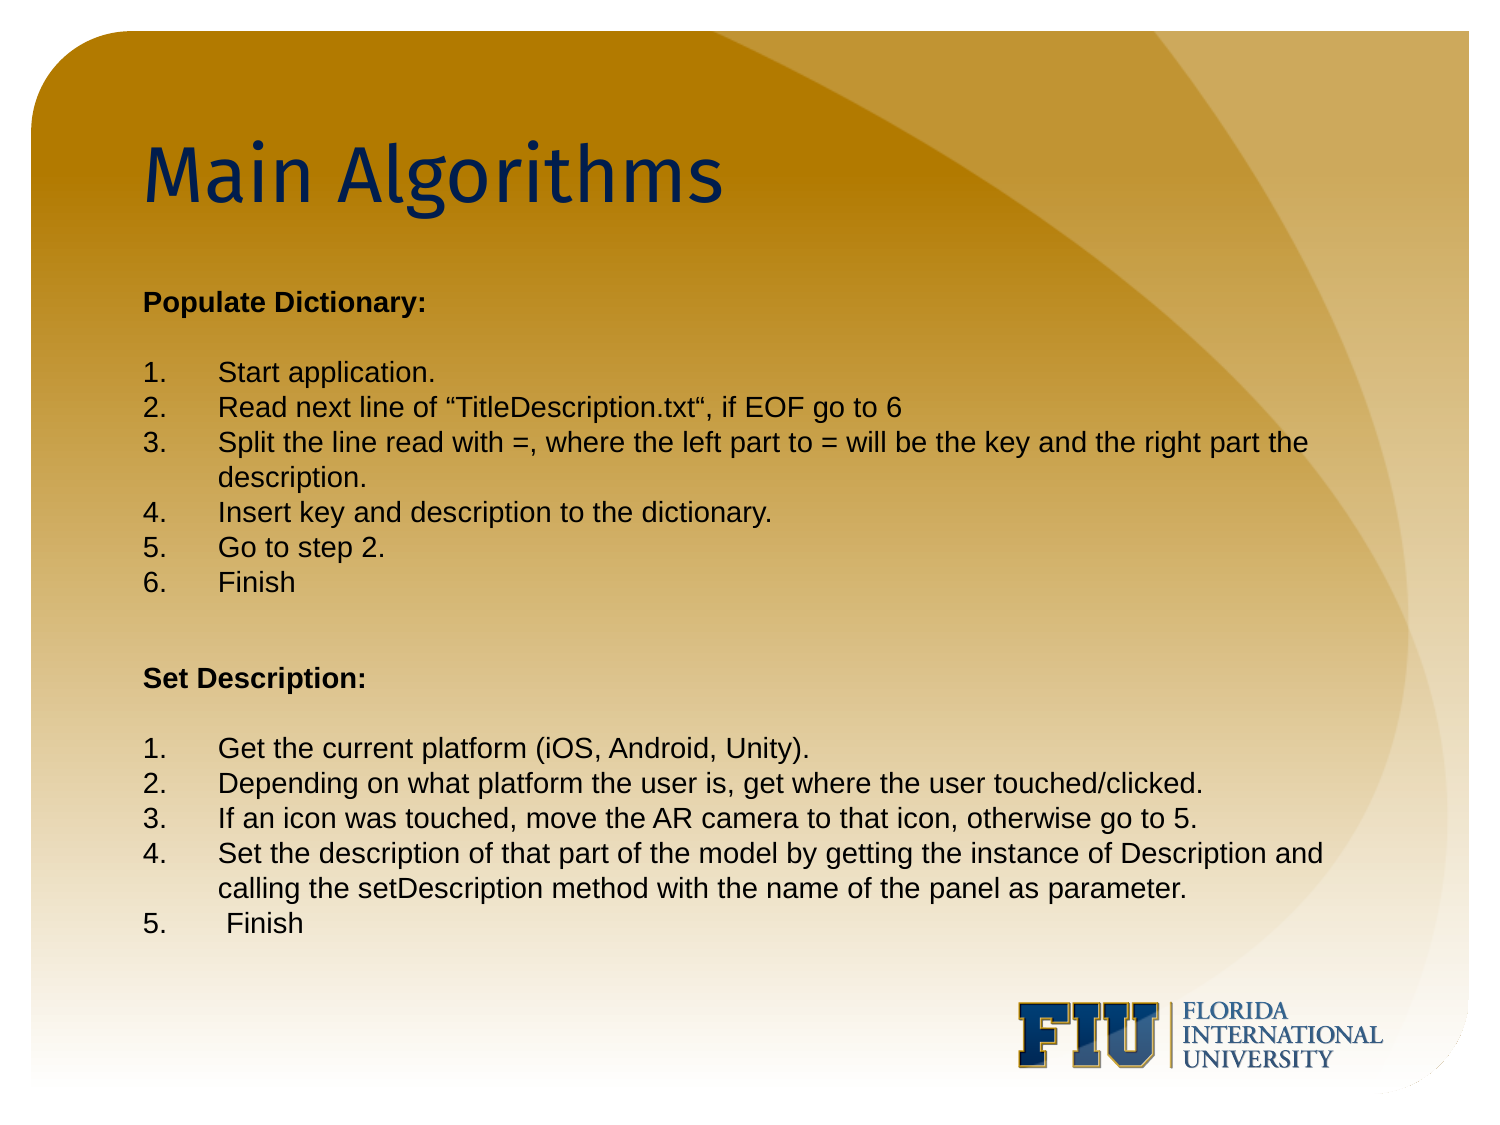

# Main Algorithms
Populate Dictionary:
Start application.
Read next line of “TitleDescription.txt“, if EOF go to 6
Split the line read with =, where the left part to = will be the key and the right part the description.
Insert key and description to the dictionary.
Go to step 2.
Finish
Set Description:
Get the current platform (iOS, Android, Unity).
Depending on what platform the user is, get where the user touched/clicked.
If an icon was touched, move the AR camera to that icon, otherwise go to 5.
Set the description of that part of the model by getting the instance of Description and calling the setDescription method with the name of the panel as parameter.
 Finish